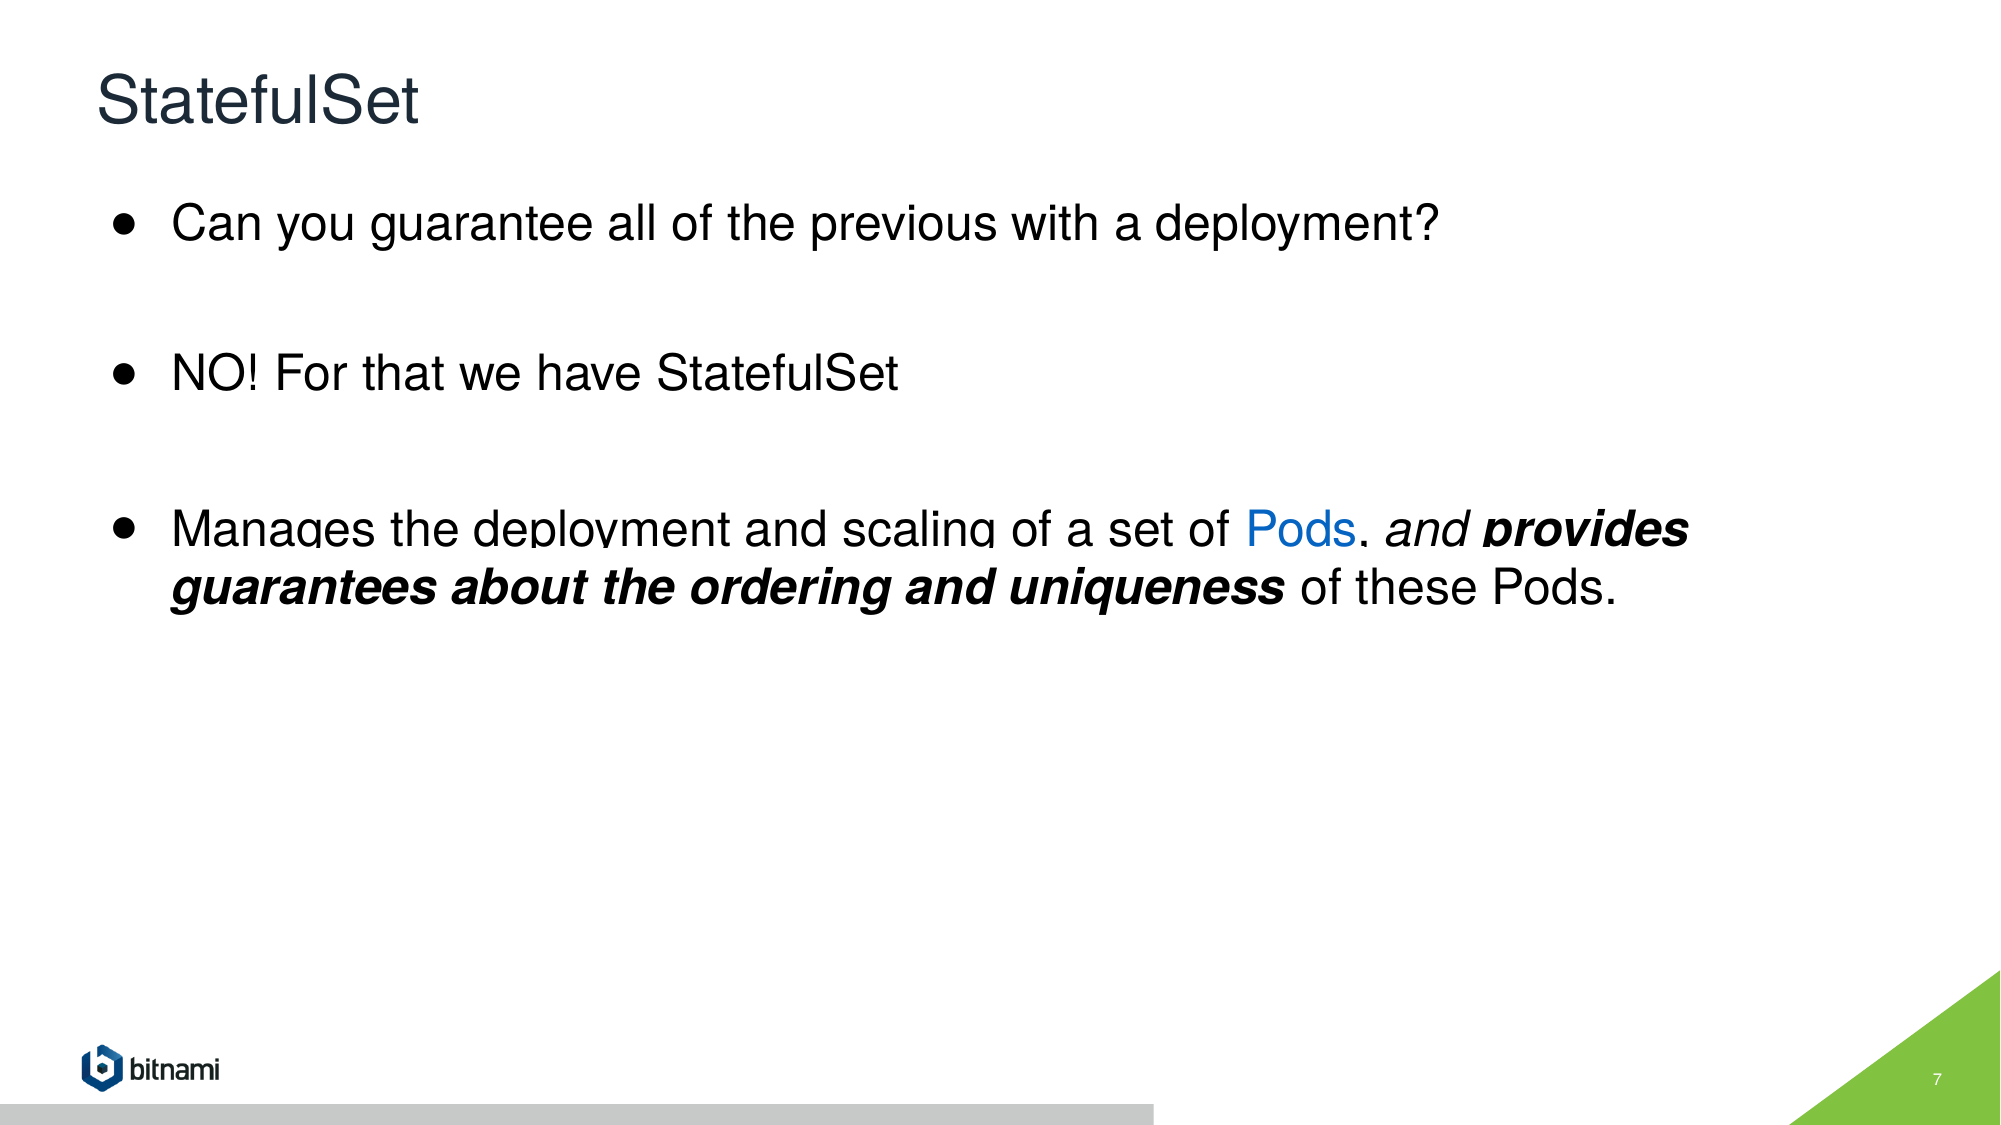

# StatefulSet
Can you guarantee all of the previous with a deployment?

NO! For that we have StatefulSet

Manages the deployment and scaling of a set of Pods, and provides guarantees about the ordering and uniqueness of these Pods.

7